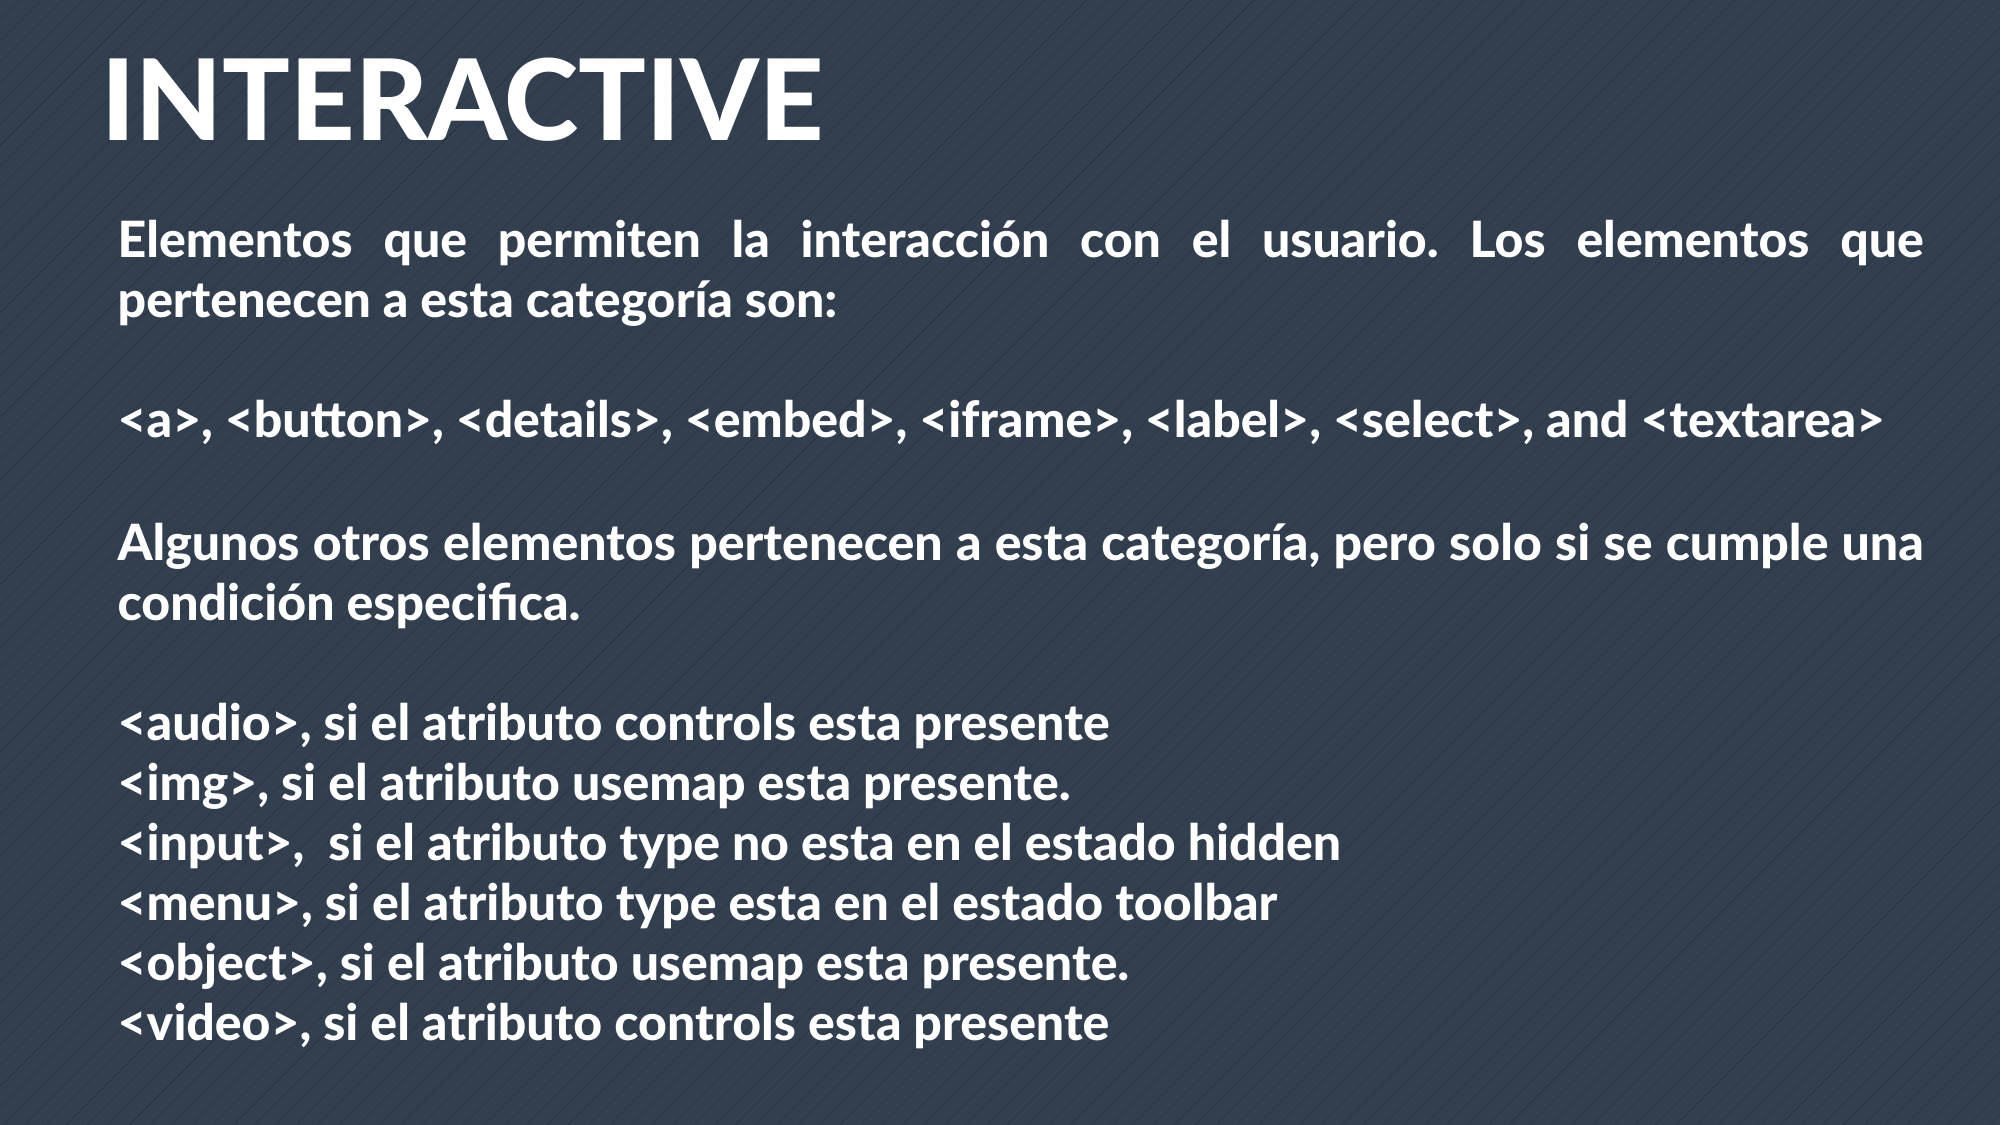

INTERACTIVE
Elementos que permiten la interacción con el usuario. Los elementos que pertenecen a esta categoría son:

<a>, <button>, <details>, <embed>, <iframe>, <label>, <select>, and <textarea>
Algunos otros elementos pertenecen a esta categoría, pero solo si se cumple una condición especifica.

<audio>, si el atributo controls esta presente
<img>, si el atributo usemap esta presente.
<input>,  si el atributo type no esta en el estado hidden
<menu>, si el atributo type esta en el estado toolbar
<object>, si el atributo usemap esta presente.
<video>, si el atributo controls esta presente